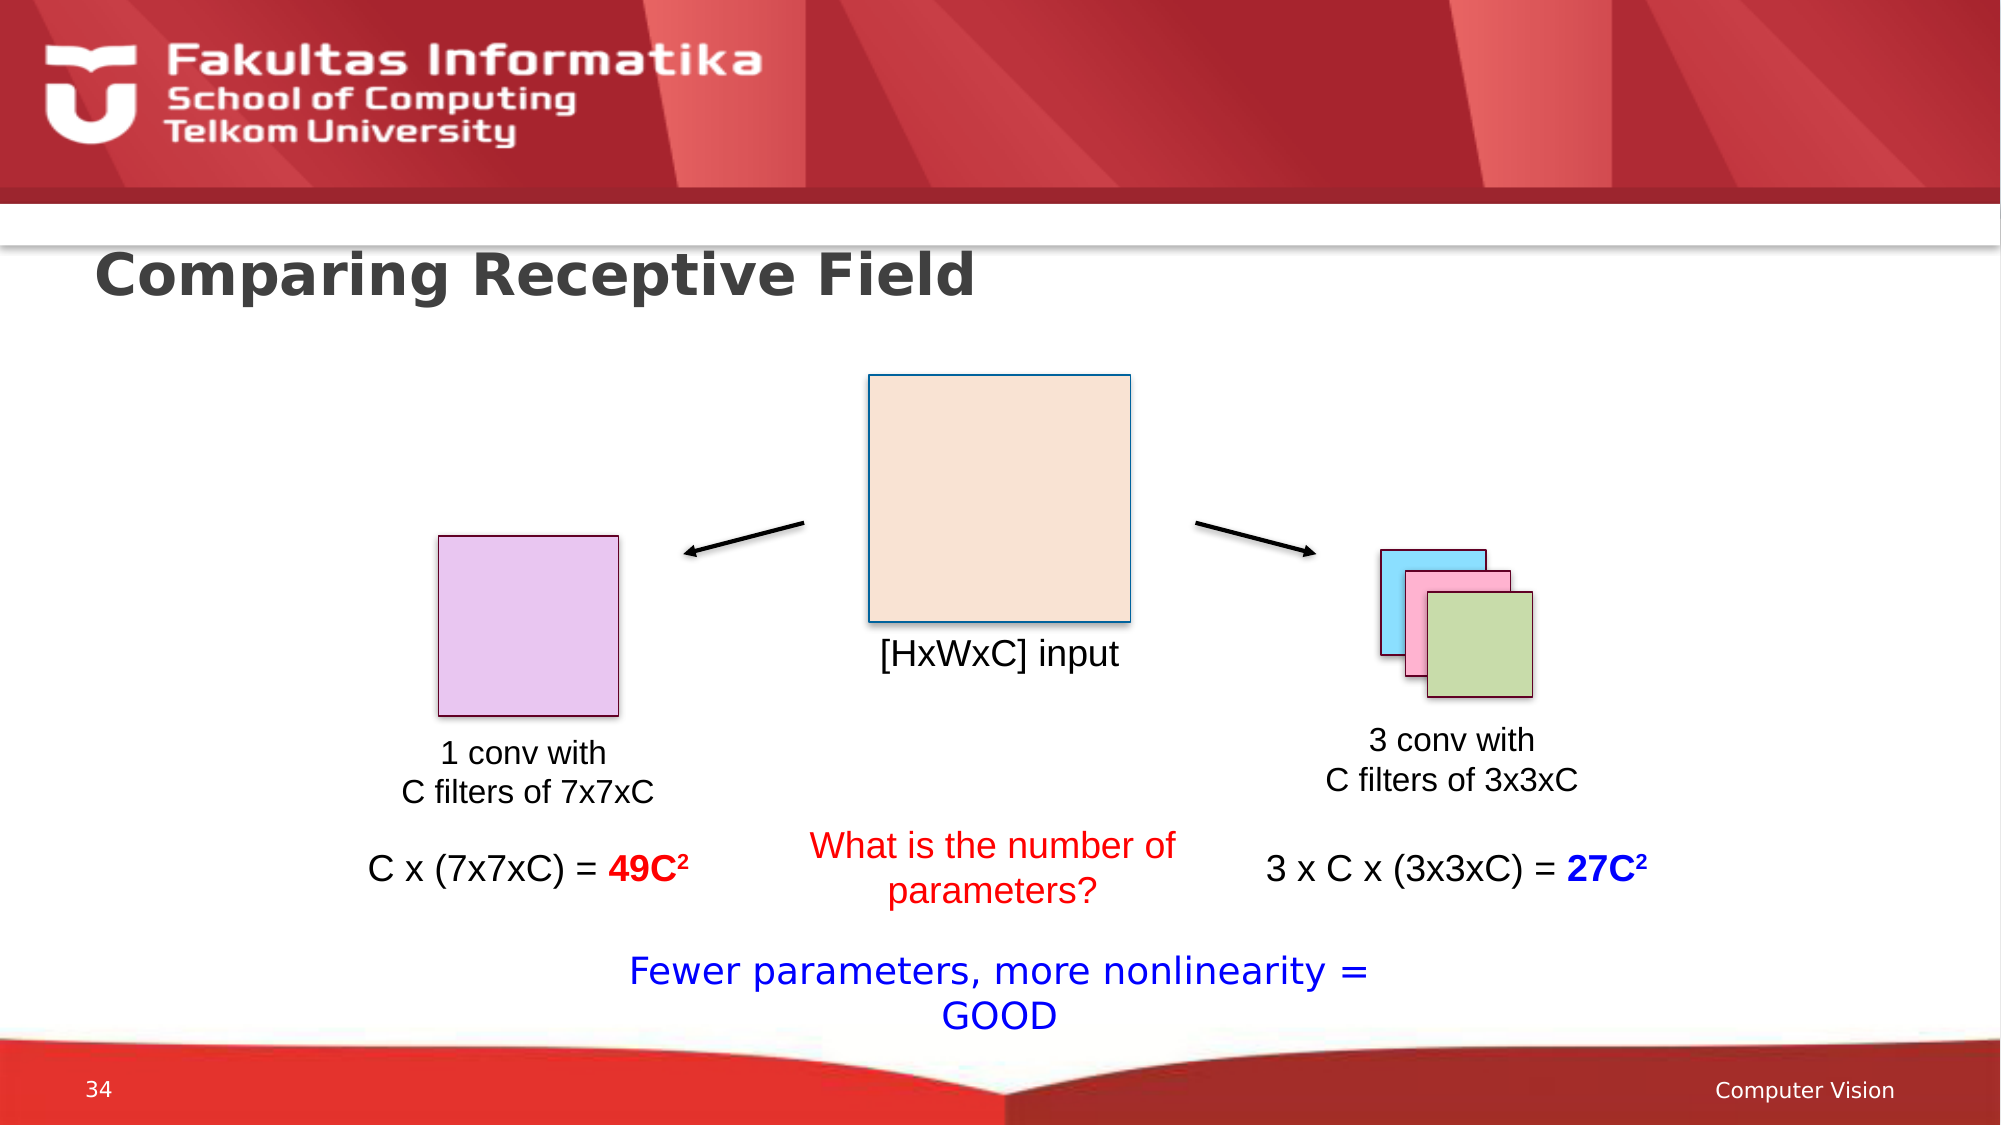

# Comparing Receptive Field

1 conv with
C filters of 7x7xC

3 conv with
C filters of 3x3xC
[HxWxC] input
What is the number of parameters?
C x (7x7xC) = 49C2
3 x C x (3x3xC) = 27C2
Fewer parameters, more nonlinearity = GOOD
Computer Vision
34